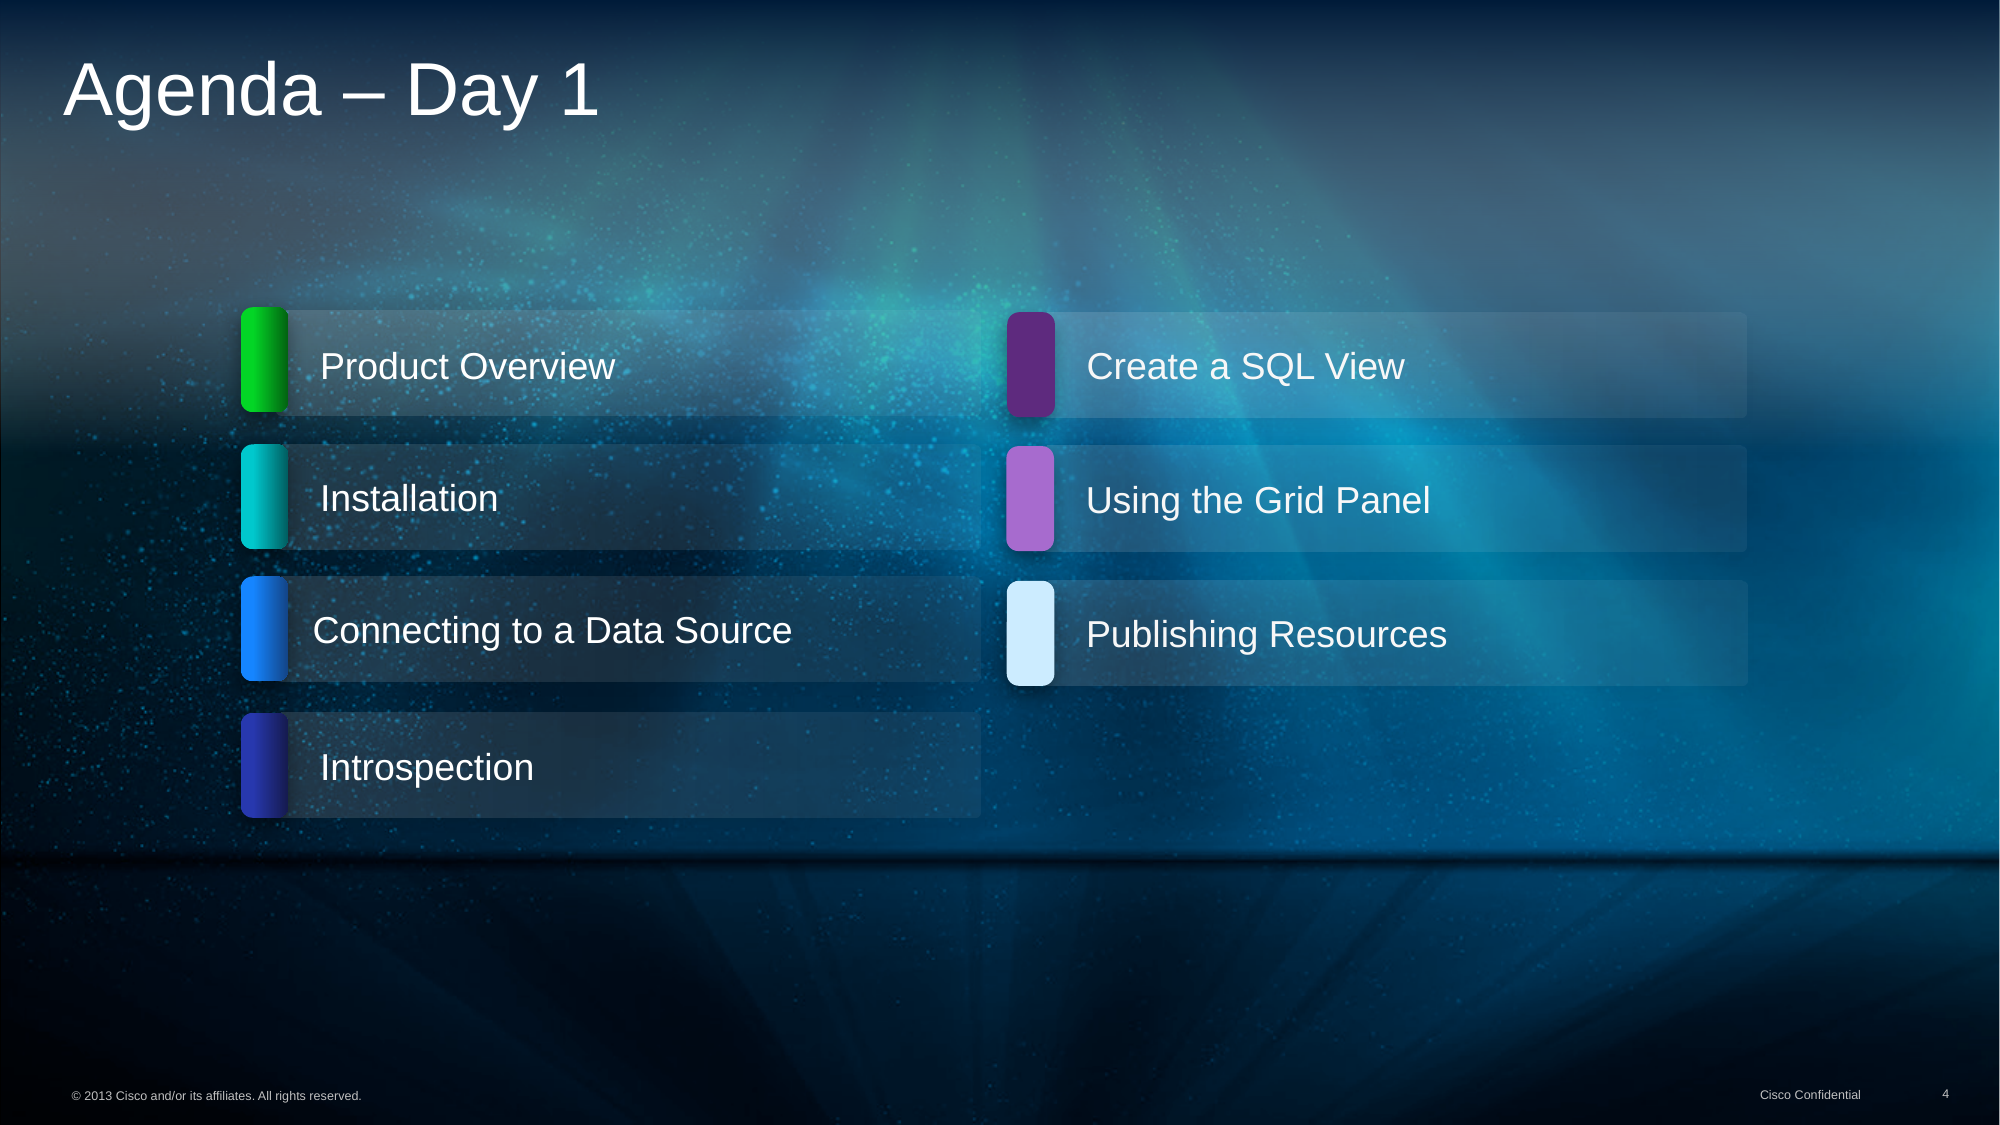

# Agenda – Day 1

Create a SQL View
Product Overview

Installation
Using the Grid Panel

Connecting to a Data Source
Publishing Resources

Introspection